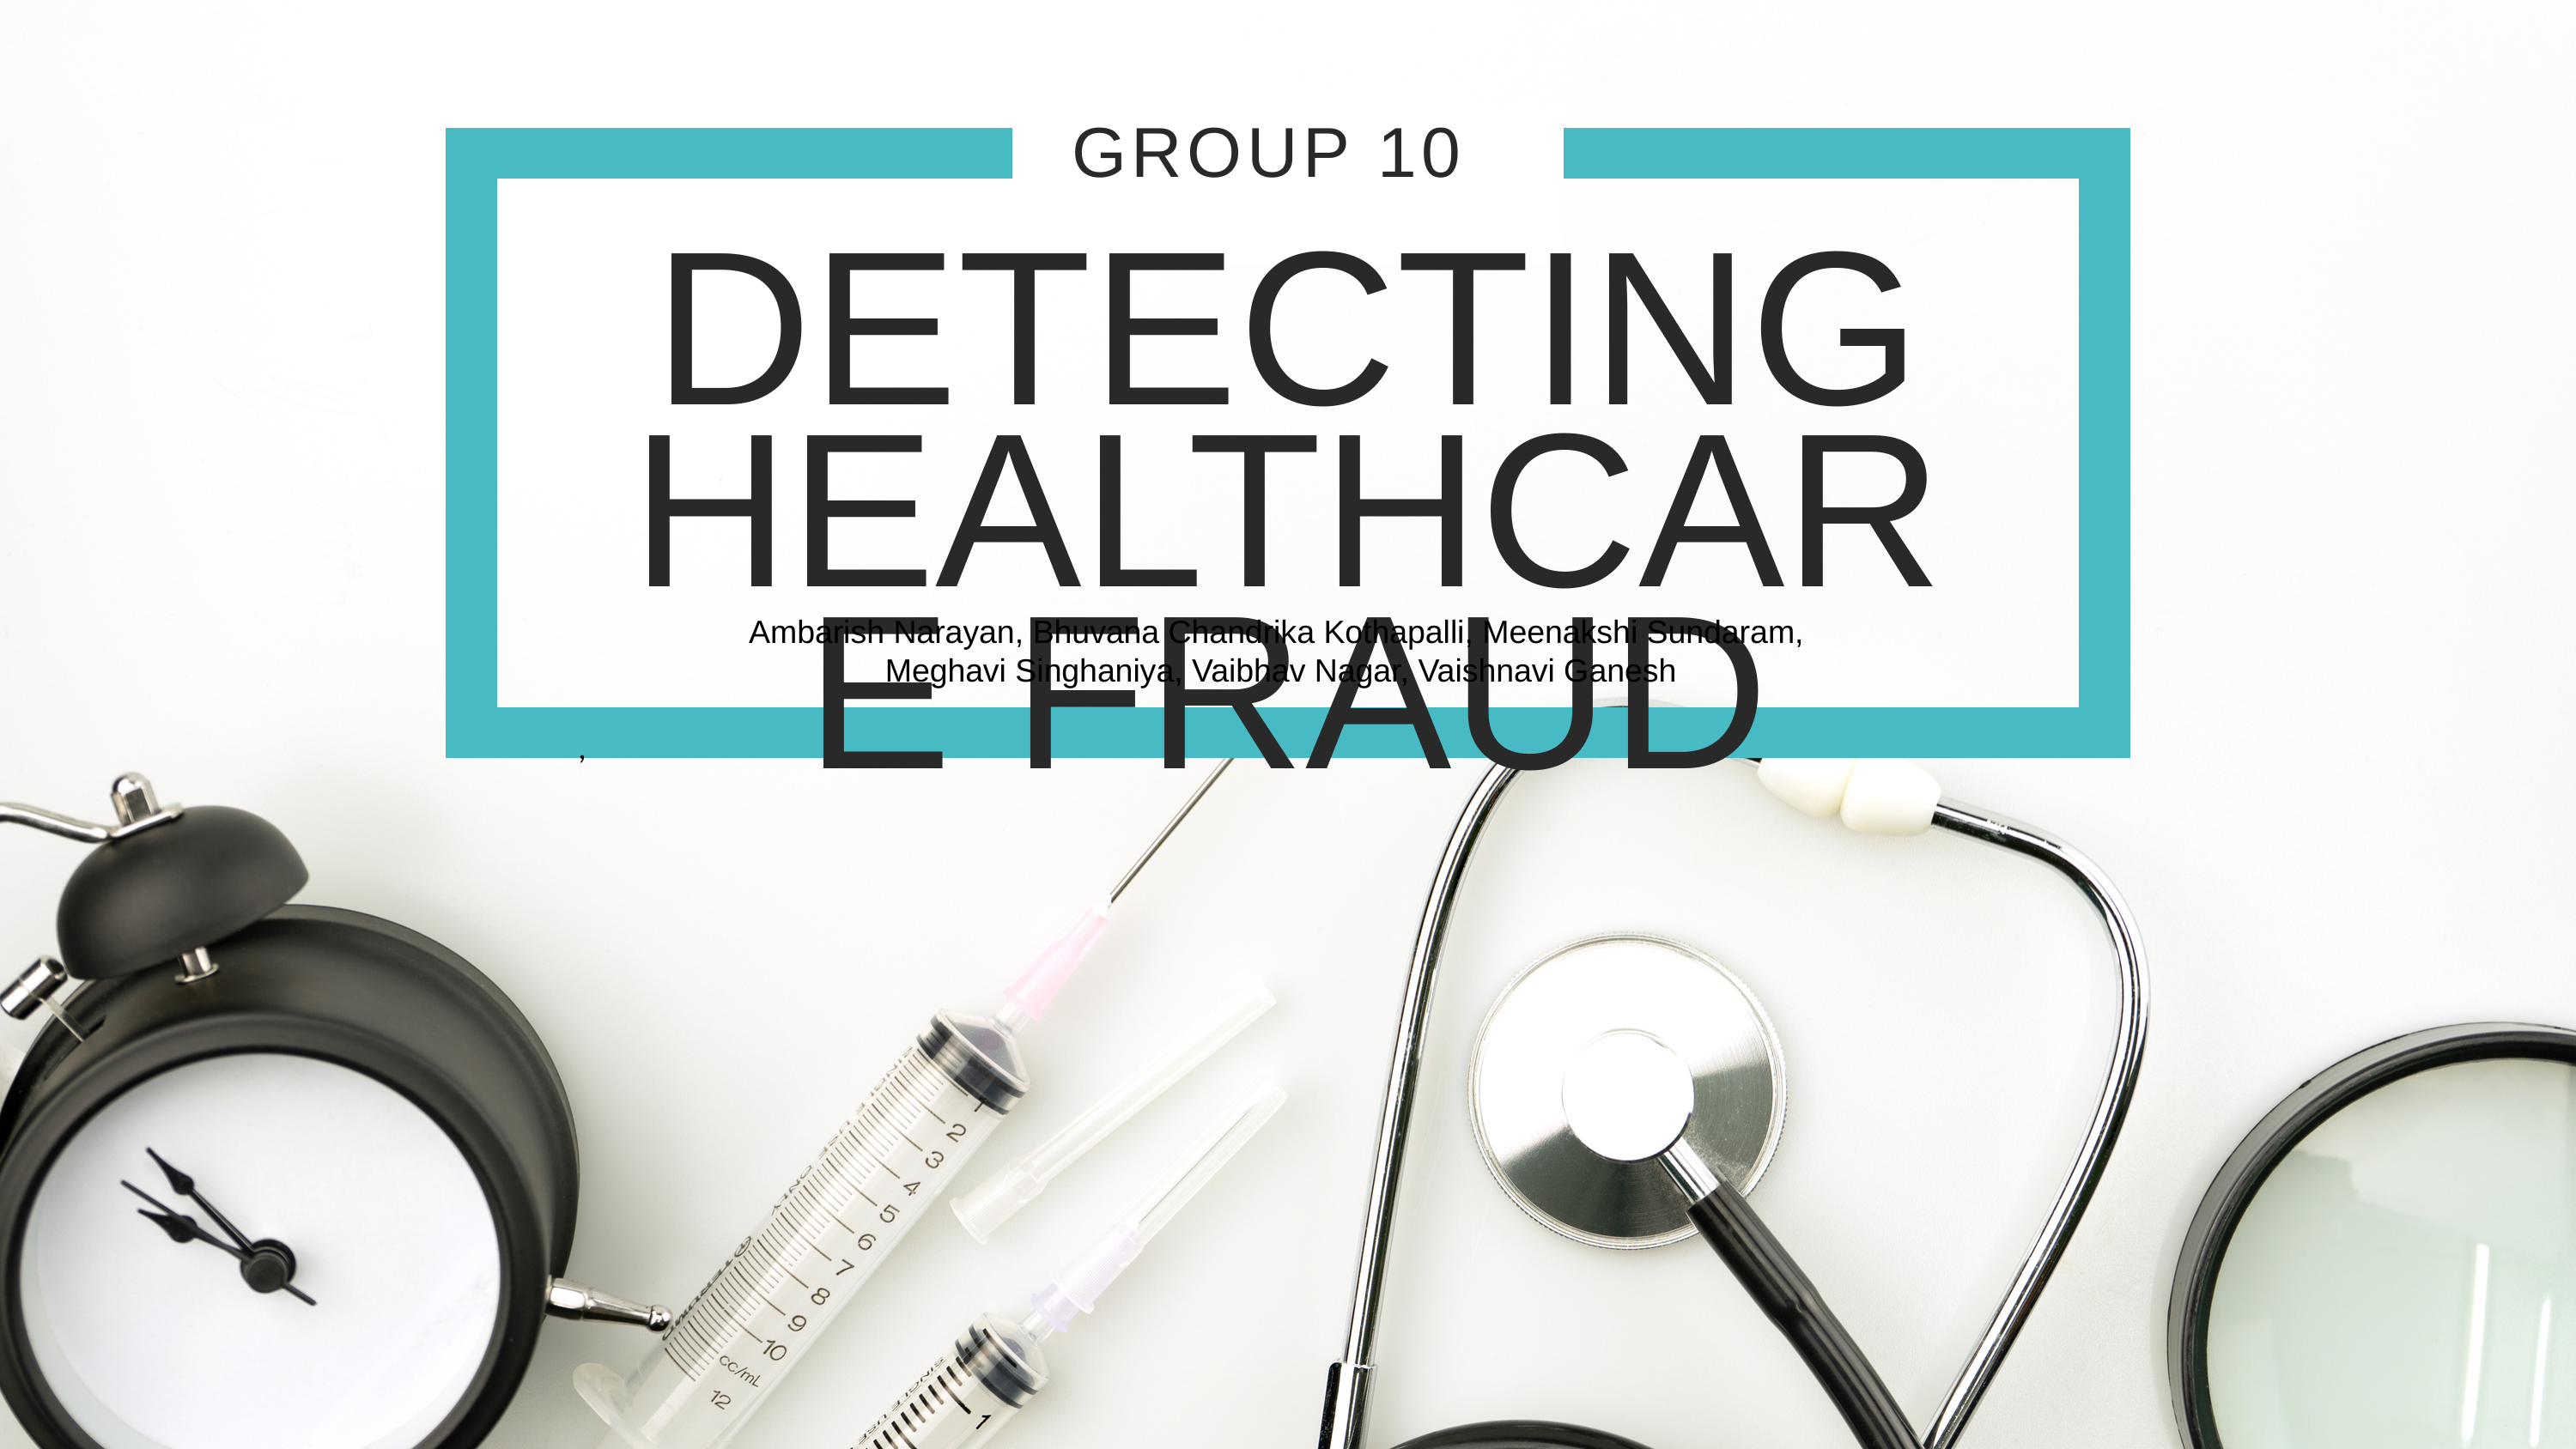

GROUP 10

DETECTING HEALTHCARE FRAUD
Ambarish Narayan, Bhuvana Chandrika Kothapalli, Meenakshi Sundaram,
Meghavi Singhaniya, Vaibhav Nagar, Vaishnavi Ganesh
,